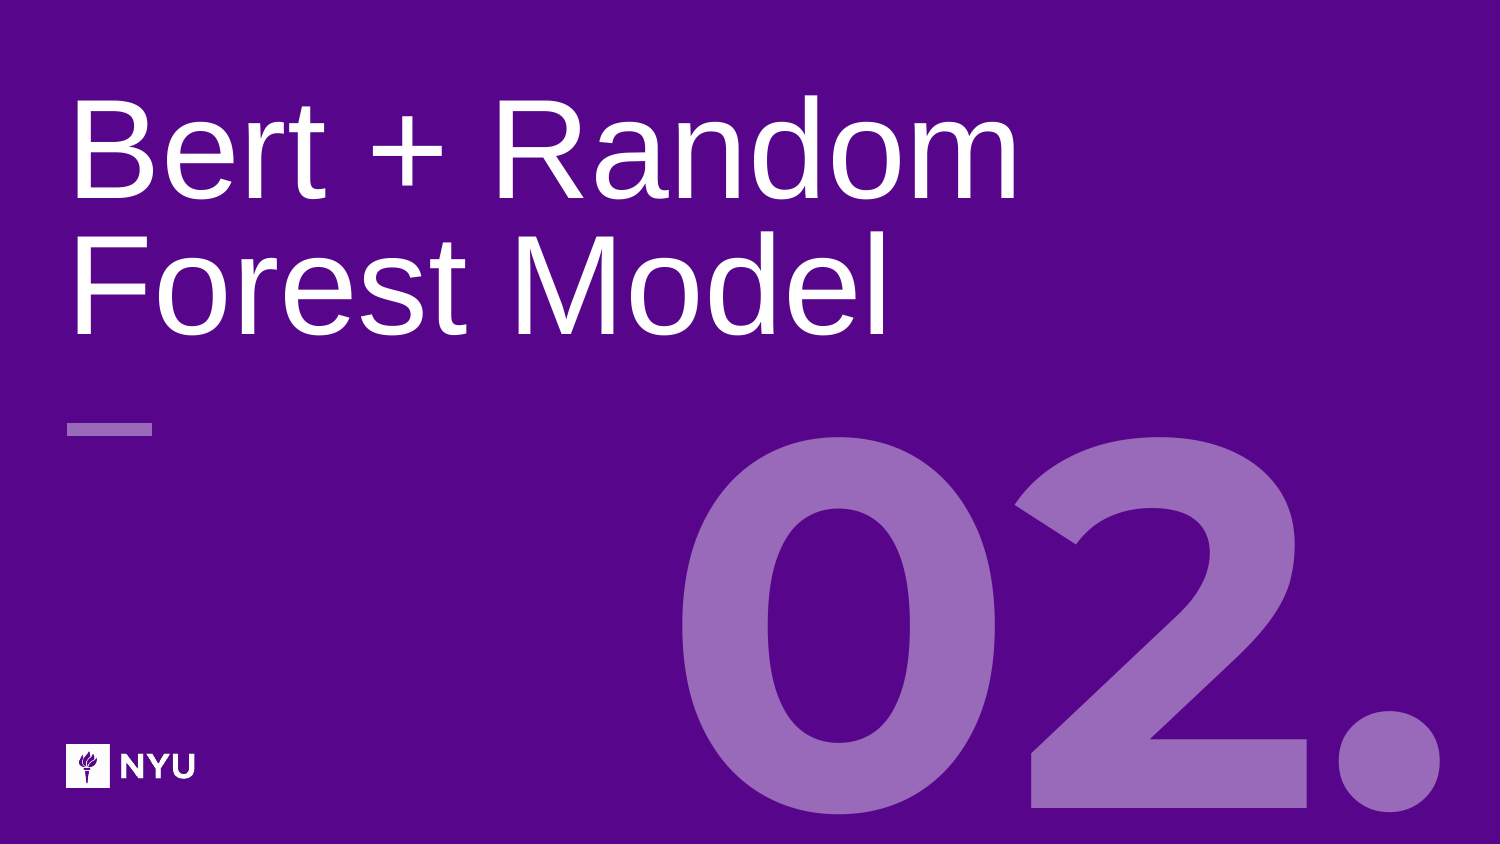

# Bert + Random Forest Model
02.